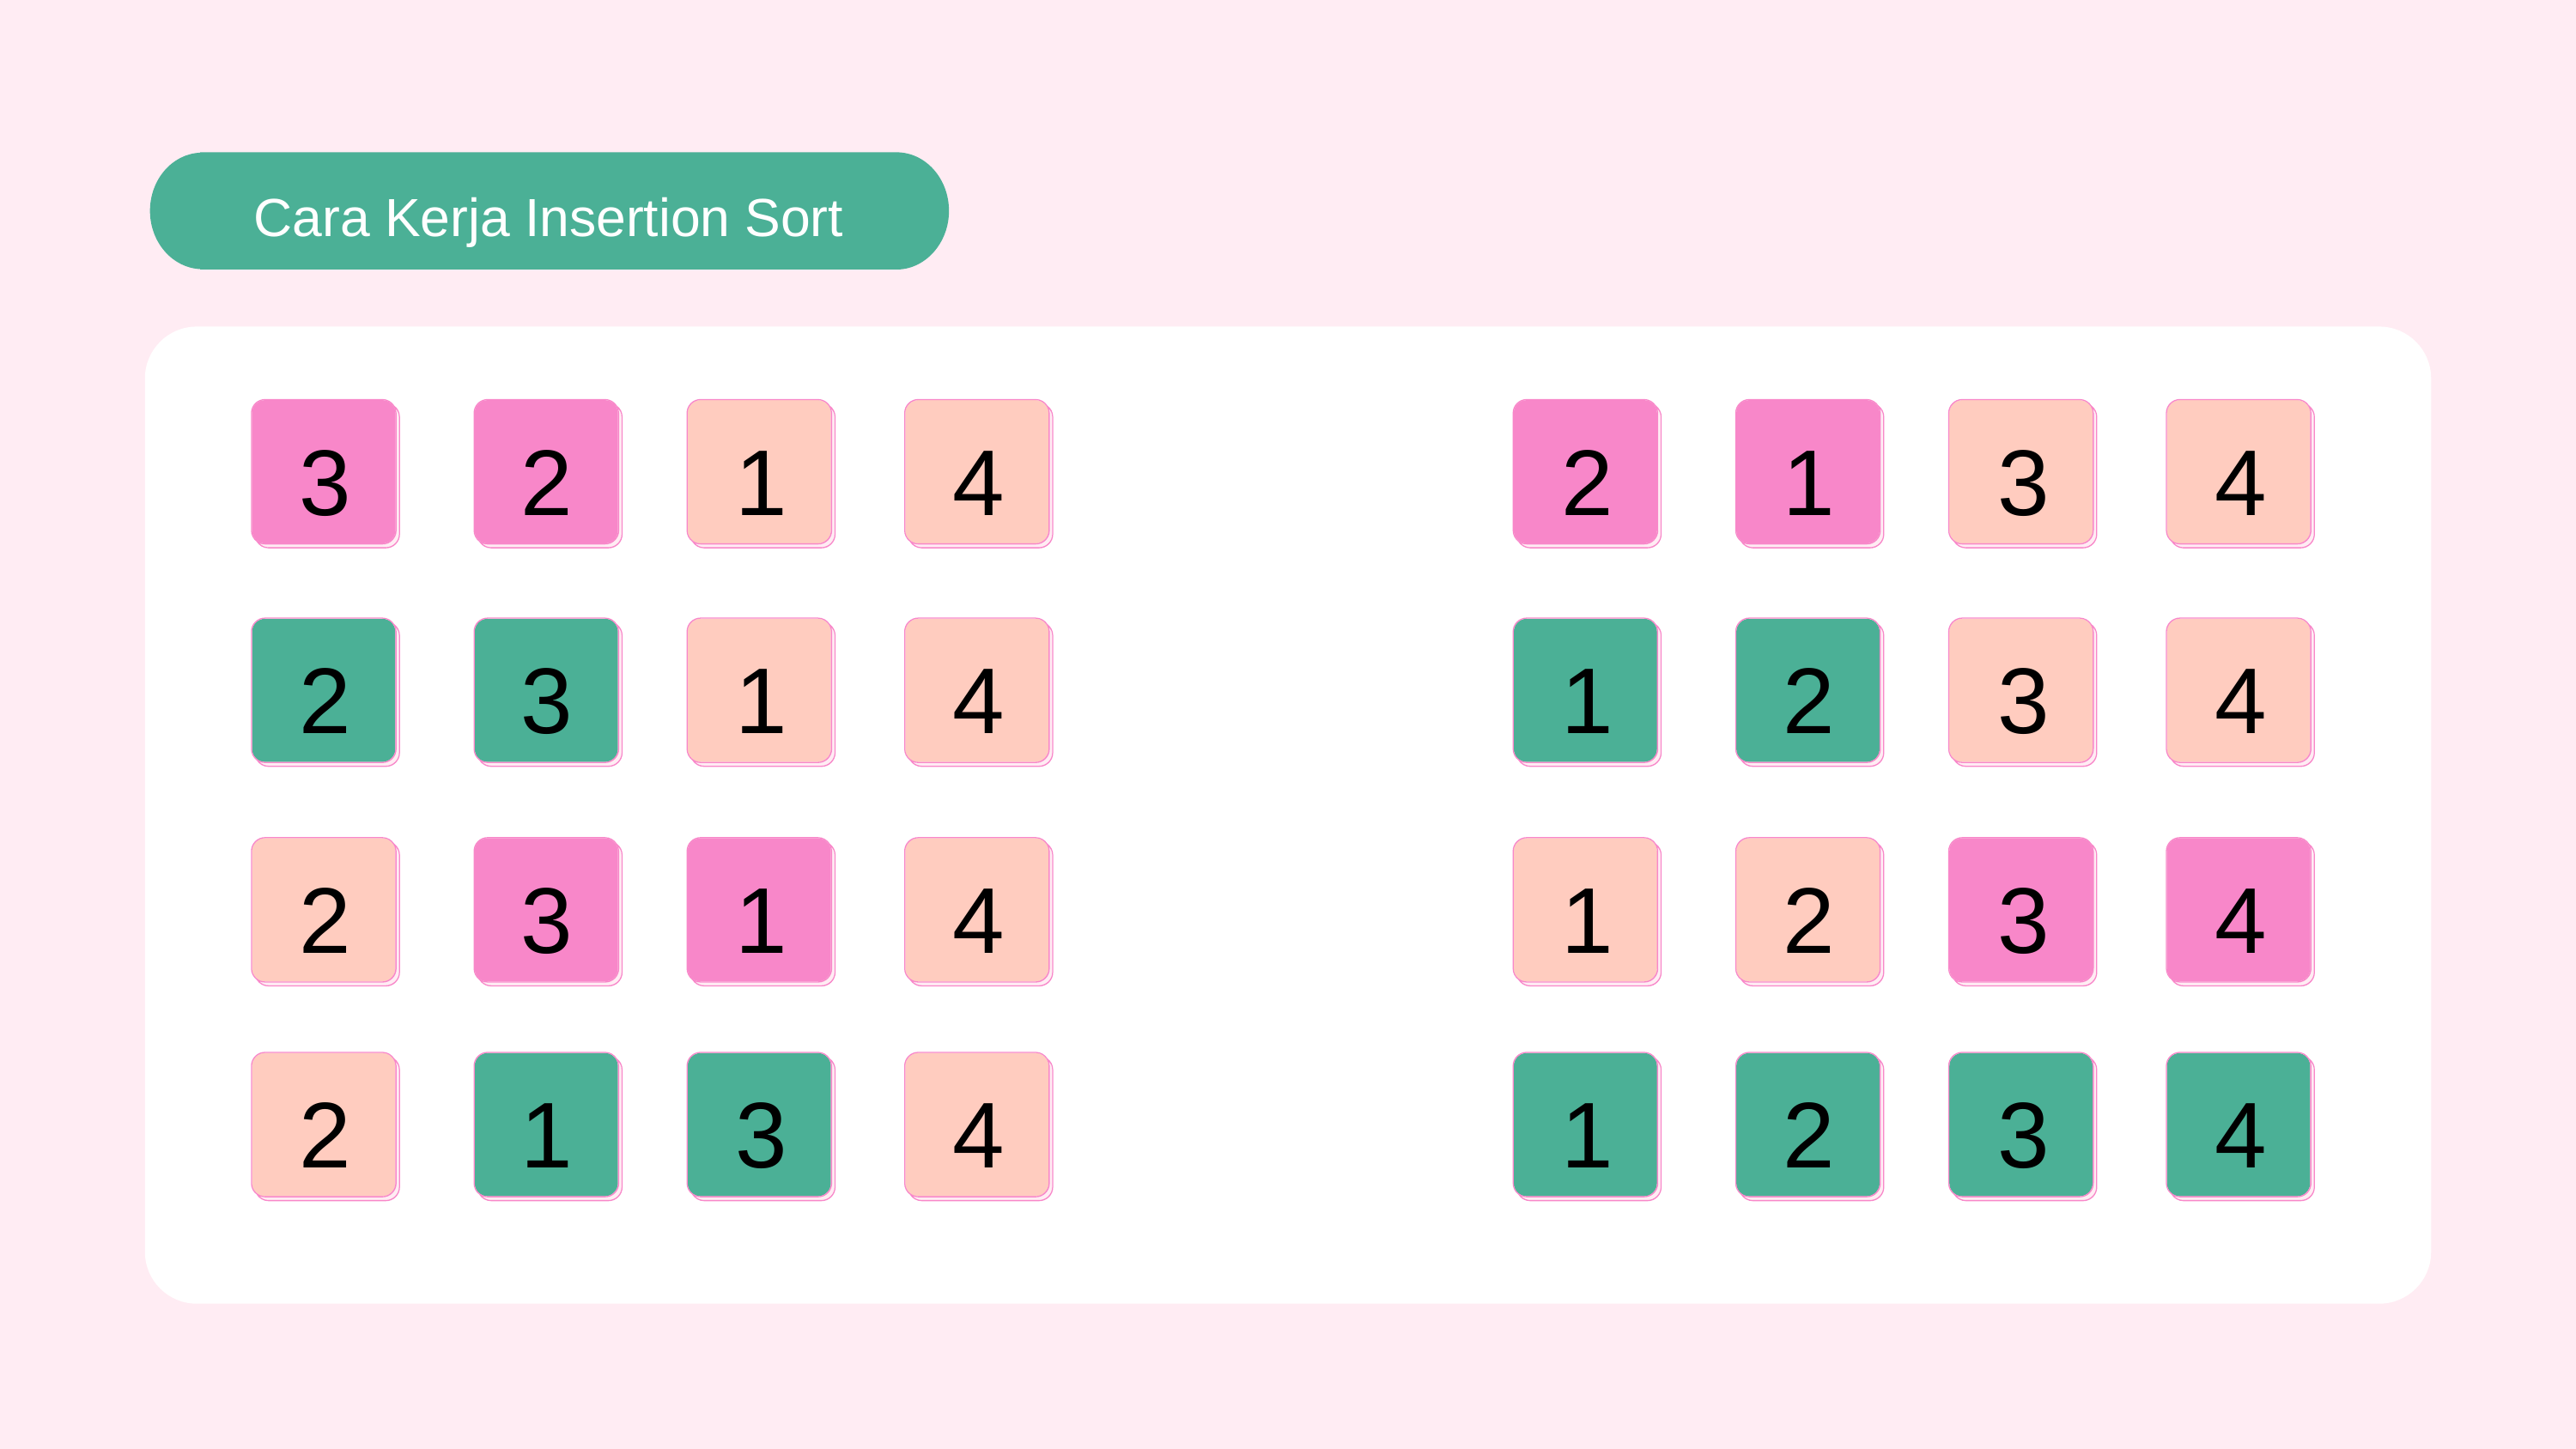

Cara Kerja Insertion Sort

3
2
1
4
2
1
3
4

2
3
1
4
1
2
3
4

2
3
1
4
1
2
3
4

2
1
3
4
1
2
3
4